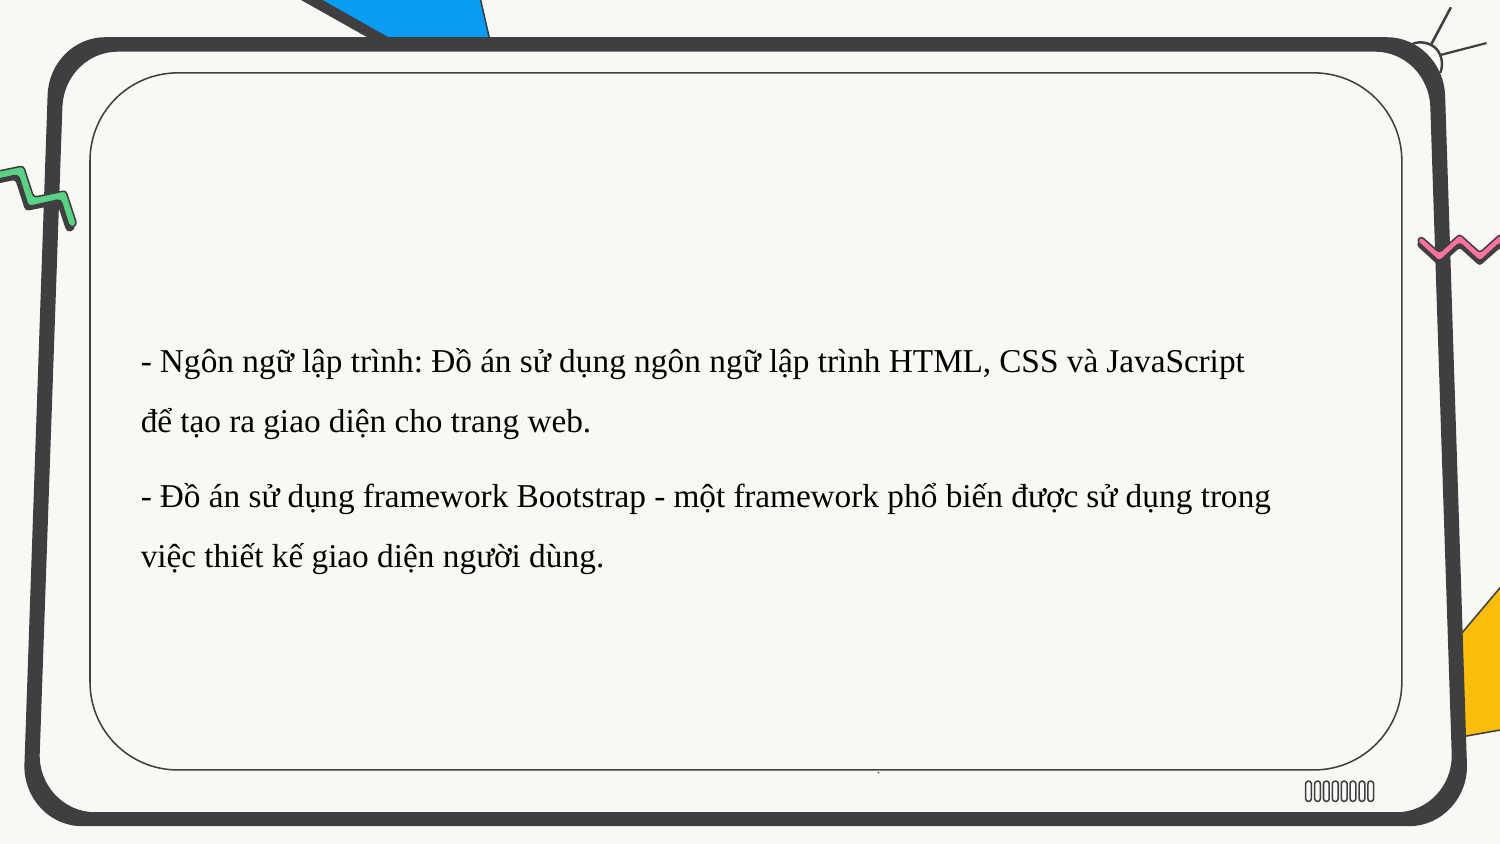

- Ngôn ngữ lập trình: Đồ án sử dụng ngôn ngữ lập trình HTML, CSS và JavaScript để tạo ra giao diện cho trang web.
- Đồ án sử dụng framework Bootstrap - một framework phổ biến được sử dụng trong việc thiết kế giao diện người dùng.